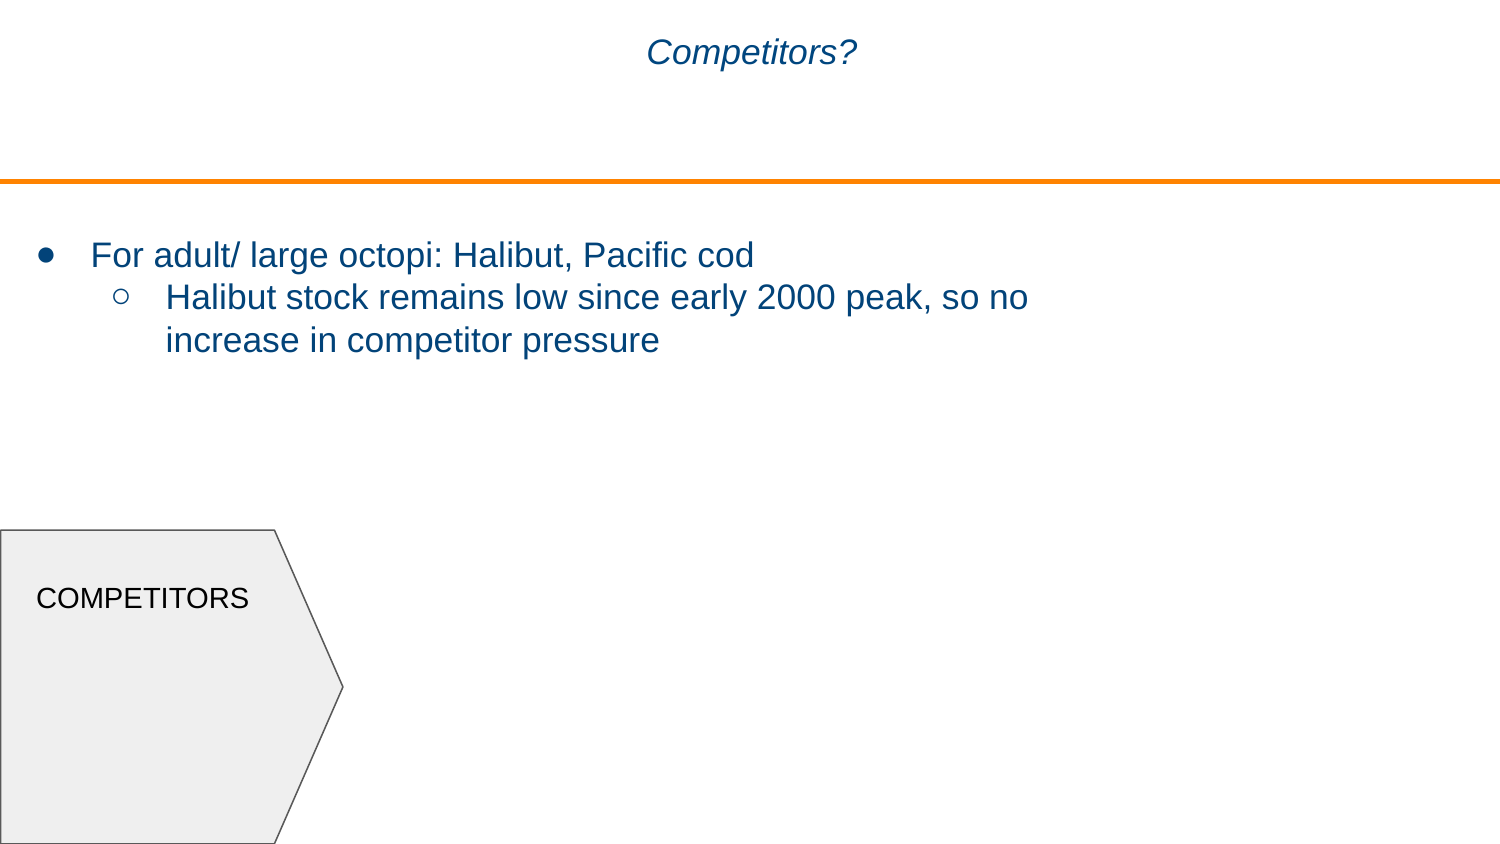

Competitors?
For adult/ large octopi: Halibut, Pacific cod
Halibut stock remains low since early 2000 peak, so no increase in competitor pressure

COMPETITORS